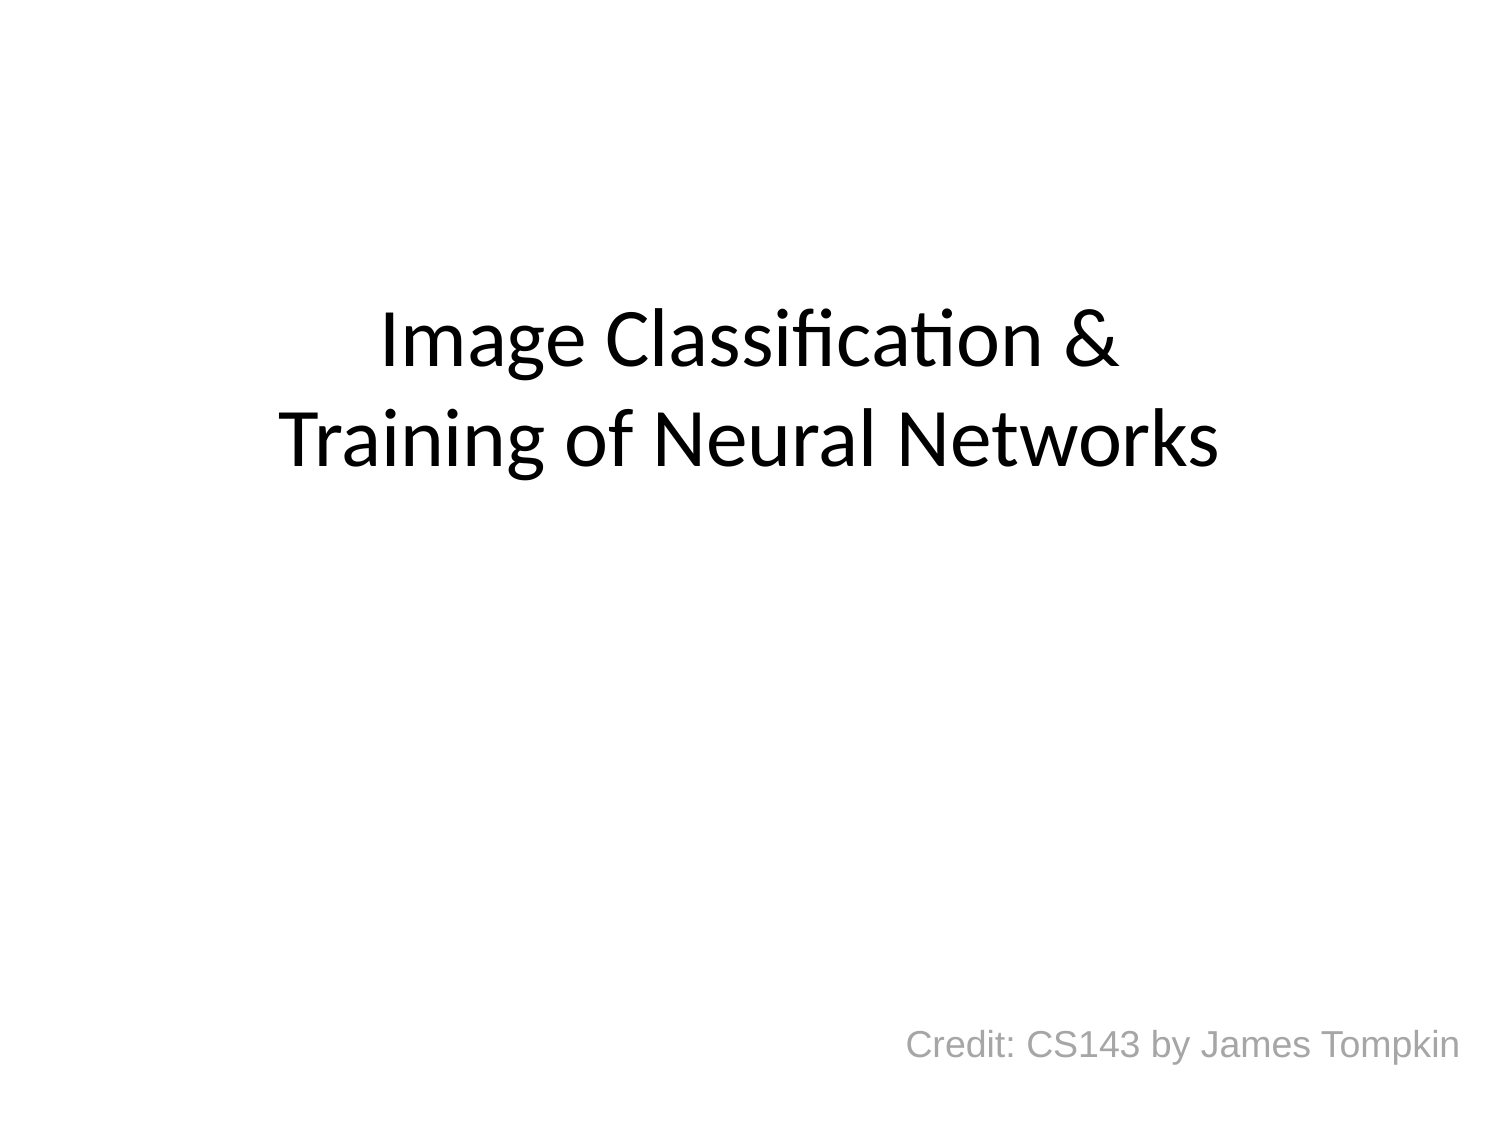

# Image Classification & Training of Neural Networks

Credit: CS143 by James Tompkin